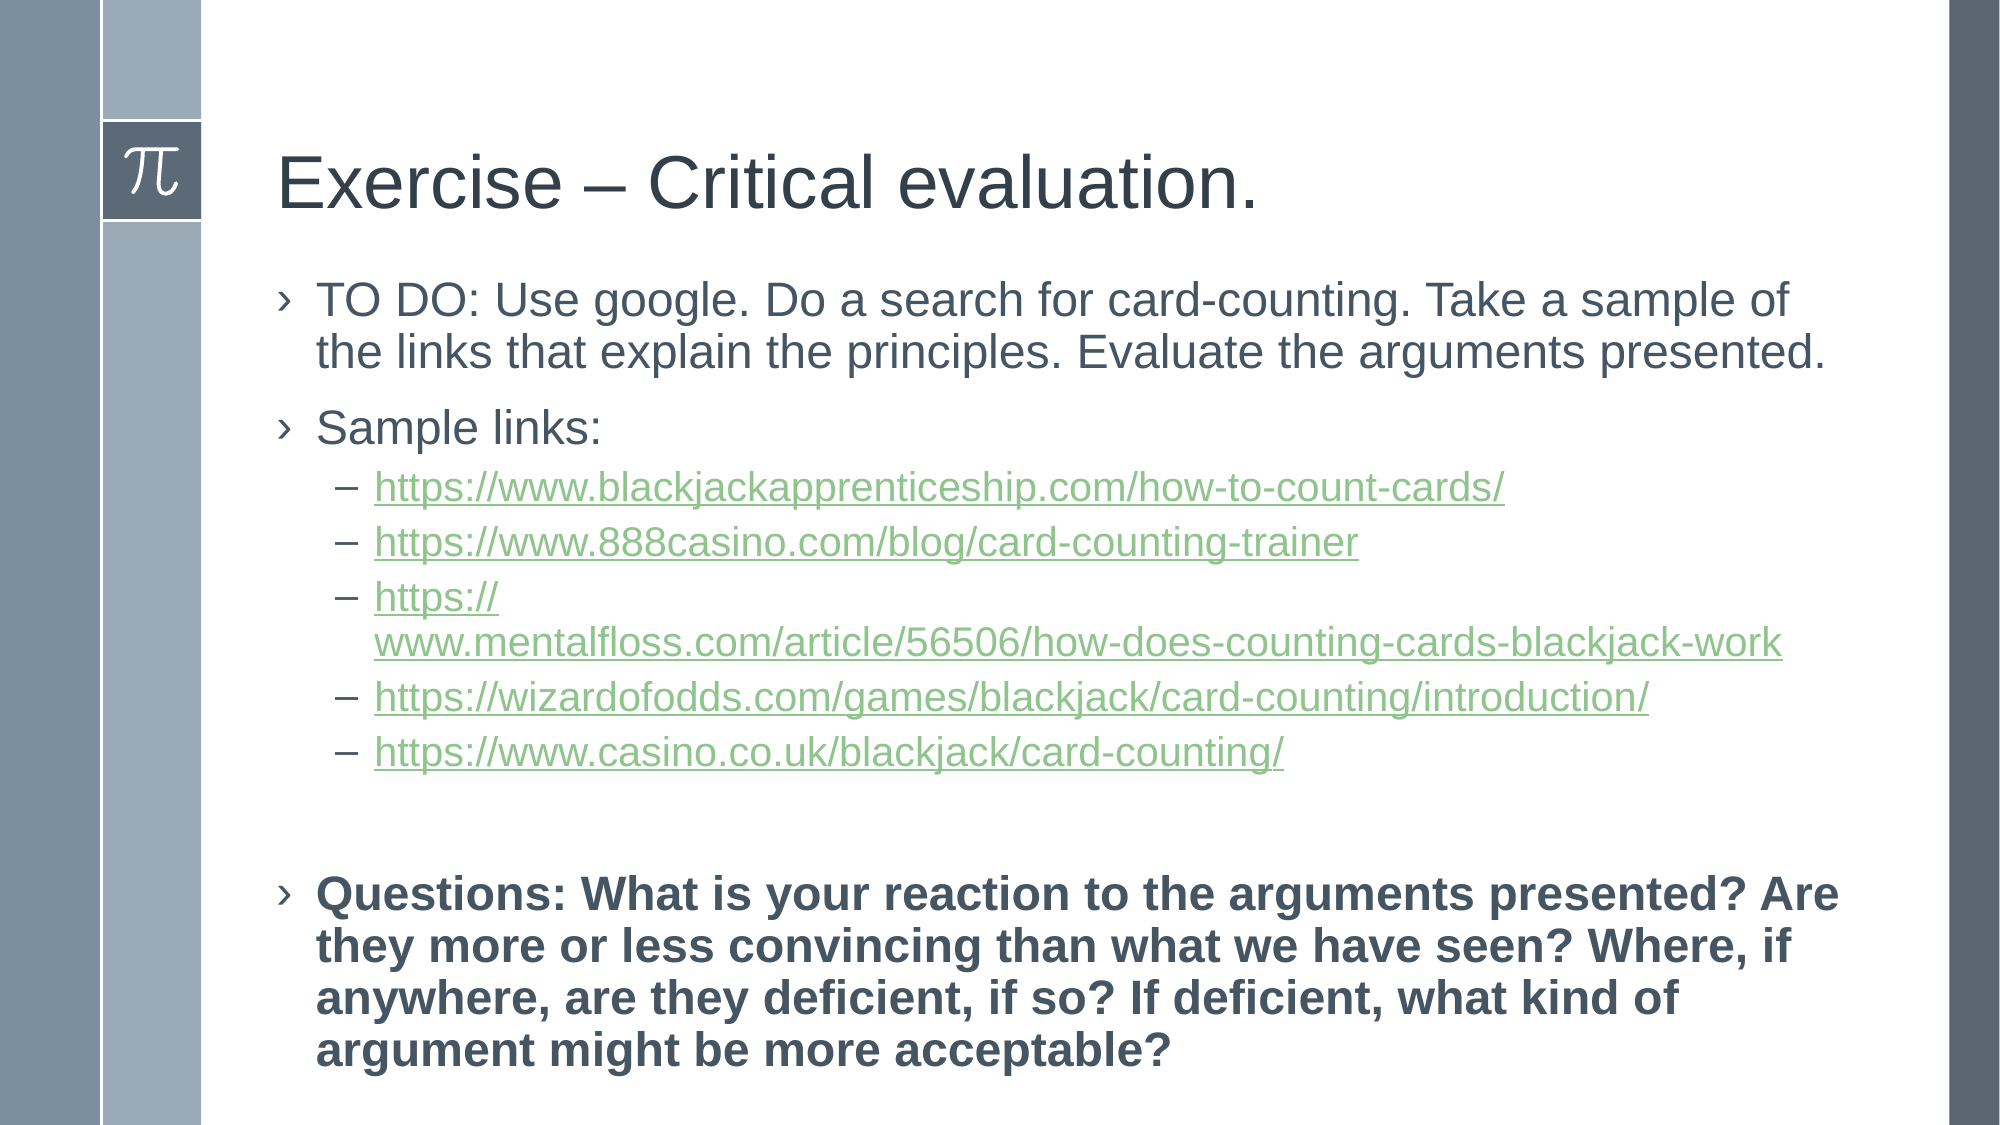

# Exercise – Critical evaluation.
TO DO: Use google. Do a search for card-counting. Take a sample of the links that explain the principles. Evaluate the arguments presented.
Sample links:
https://www.blackjackapprenticeship.com/how-to-count-cards/
https://www.888casino.com/blog/card-counting-trainer
https://www.mentalfloss.com/article/56506/how-does-counting-cards-blackjack-work
https://wizardofodds.com/games/blackjack/card-counting/introduction/
https://www.casino.co.uk/blackjack/card-counting/

Questions: What is your reaction to the arguments presented? Are they more or less convincing than what we have seen? Where, if anywhere, are they deficient, if so? If deficient, what kind of argument might be more acceptable?